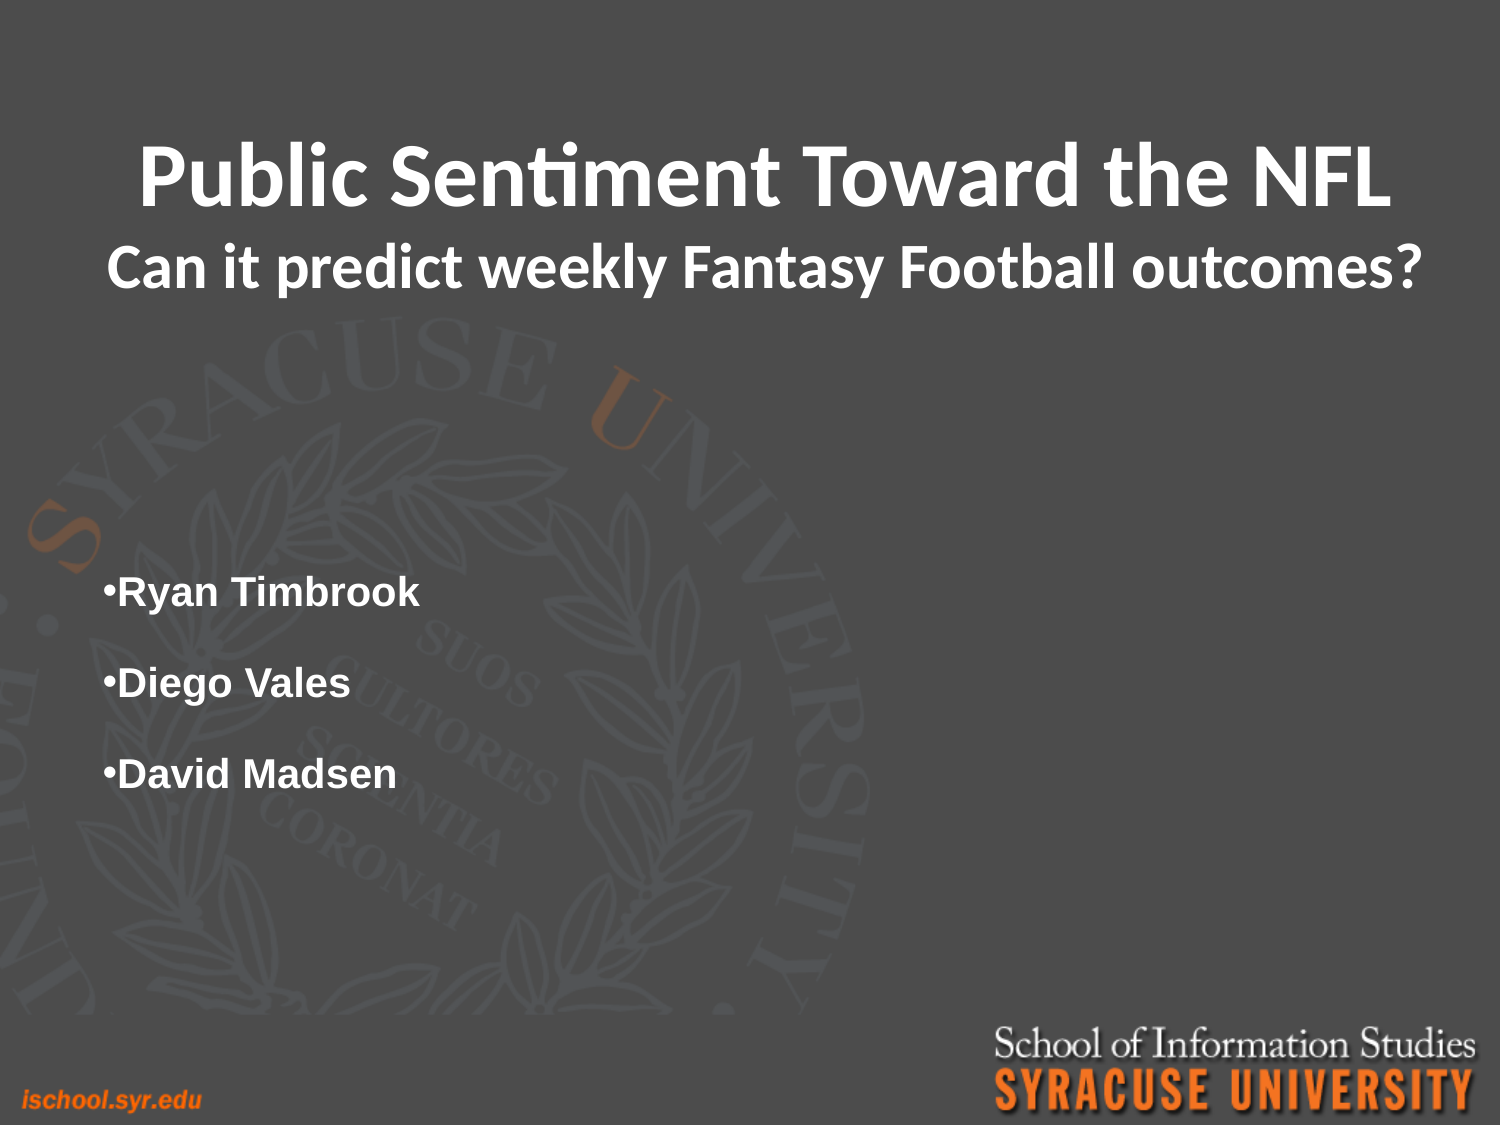

# Public Sentiment Toward the NFL Can it predict weekly Fantasy Football outcomes?
Ryan Timbrook
Diego Vales
David Madsen